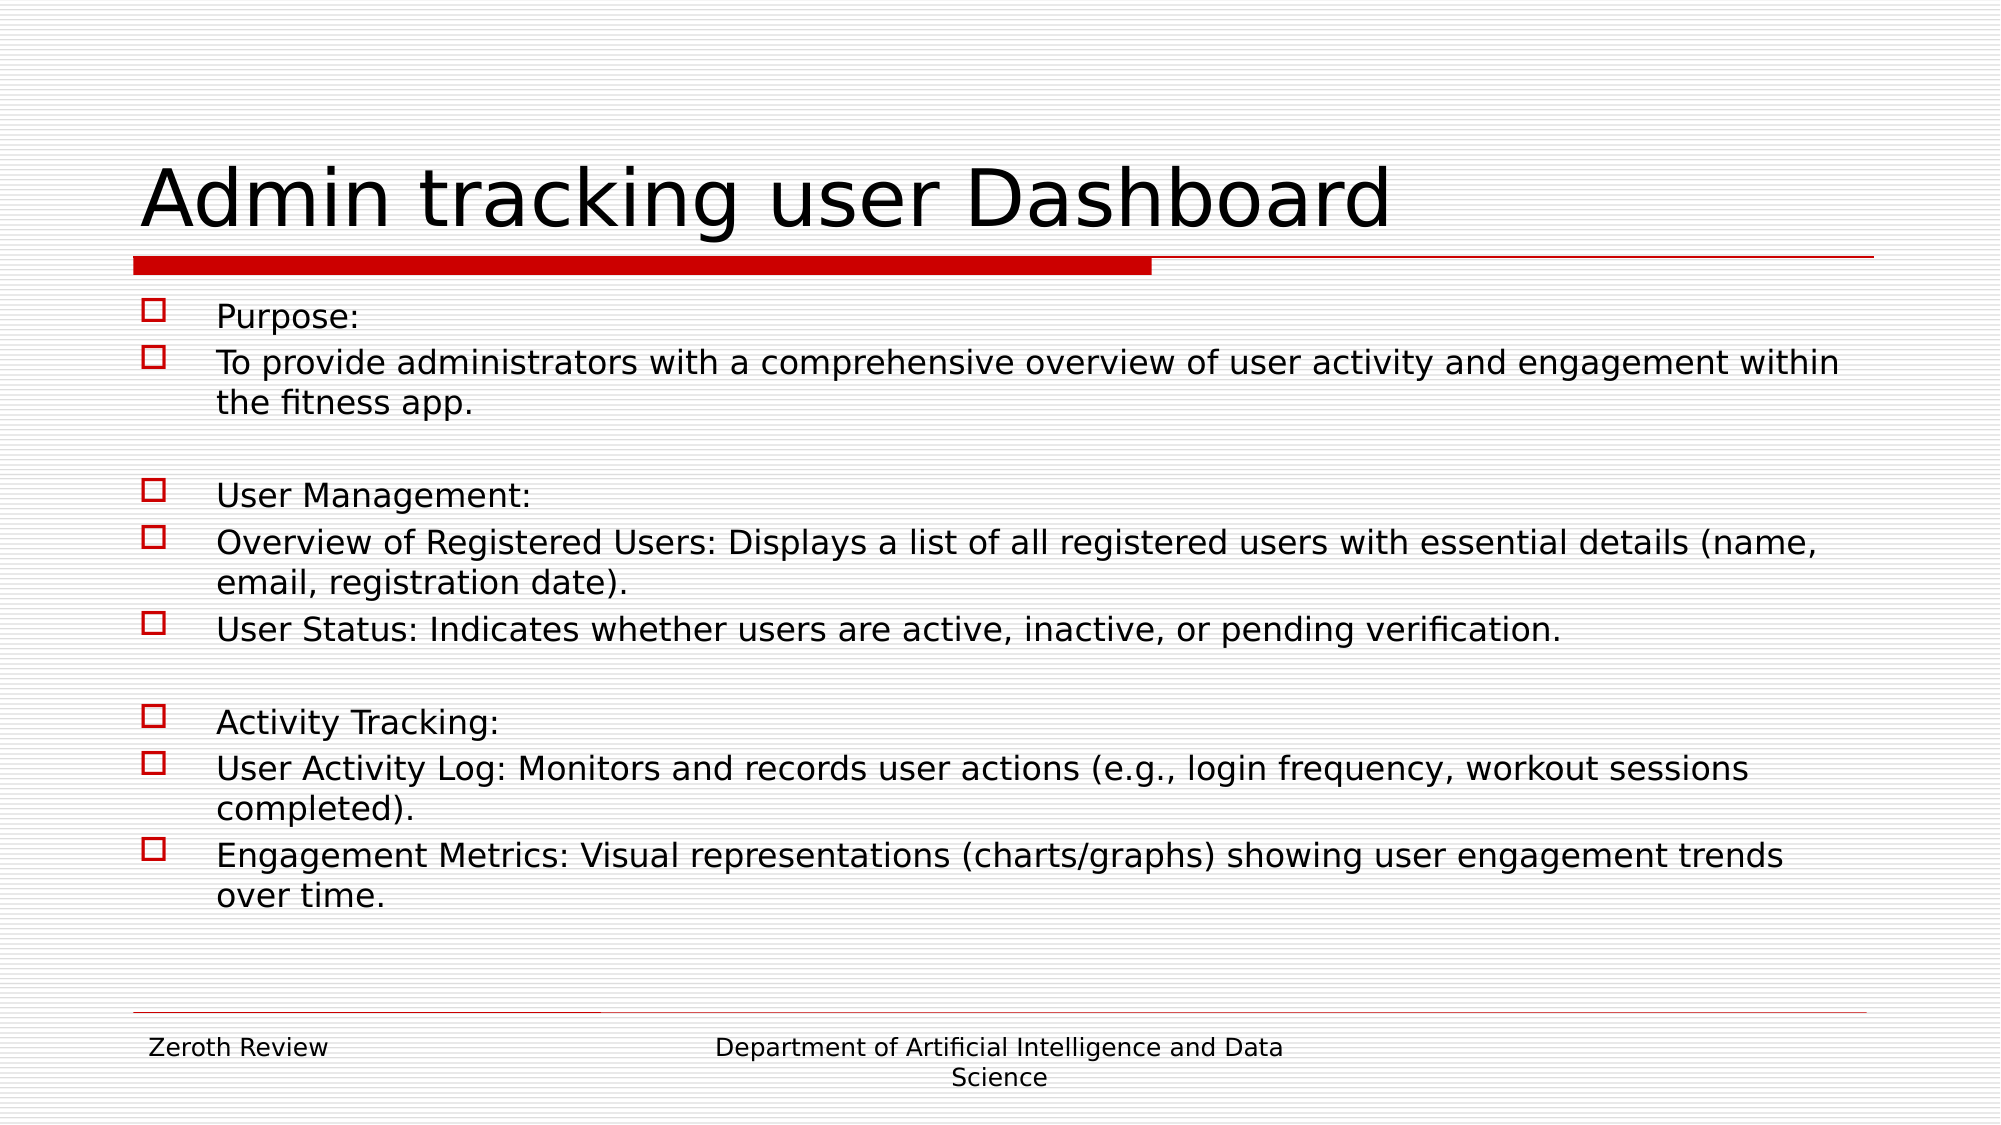

# Admin tracking user Dashboard
Purpose:
To provide administrators with a comprehensive overview of user activity and engagement within the fitness app.

User Management:
Overview of Registered Users: Displays a list of all registered users with essential details (name, email, registration date).
User Status: Indicates whether users are active, inactive, or pending verification.

Activity Tracking:
User Activity Log: Monitors and records user actions (e.g., login frequency, workout sessions completed).
Engagement Metrics: Visual representations (charts/graphs) showing user engagement trends over time.
Zeroth Review
Department of Artificial Intelligence and Data Science
16